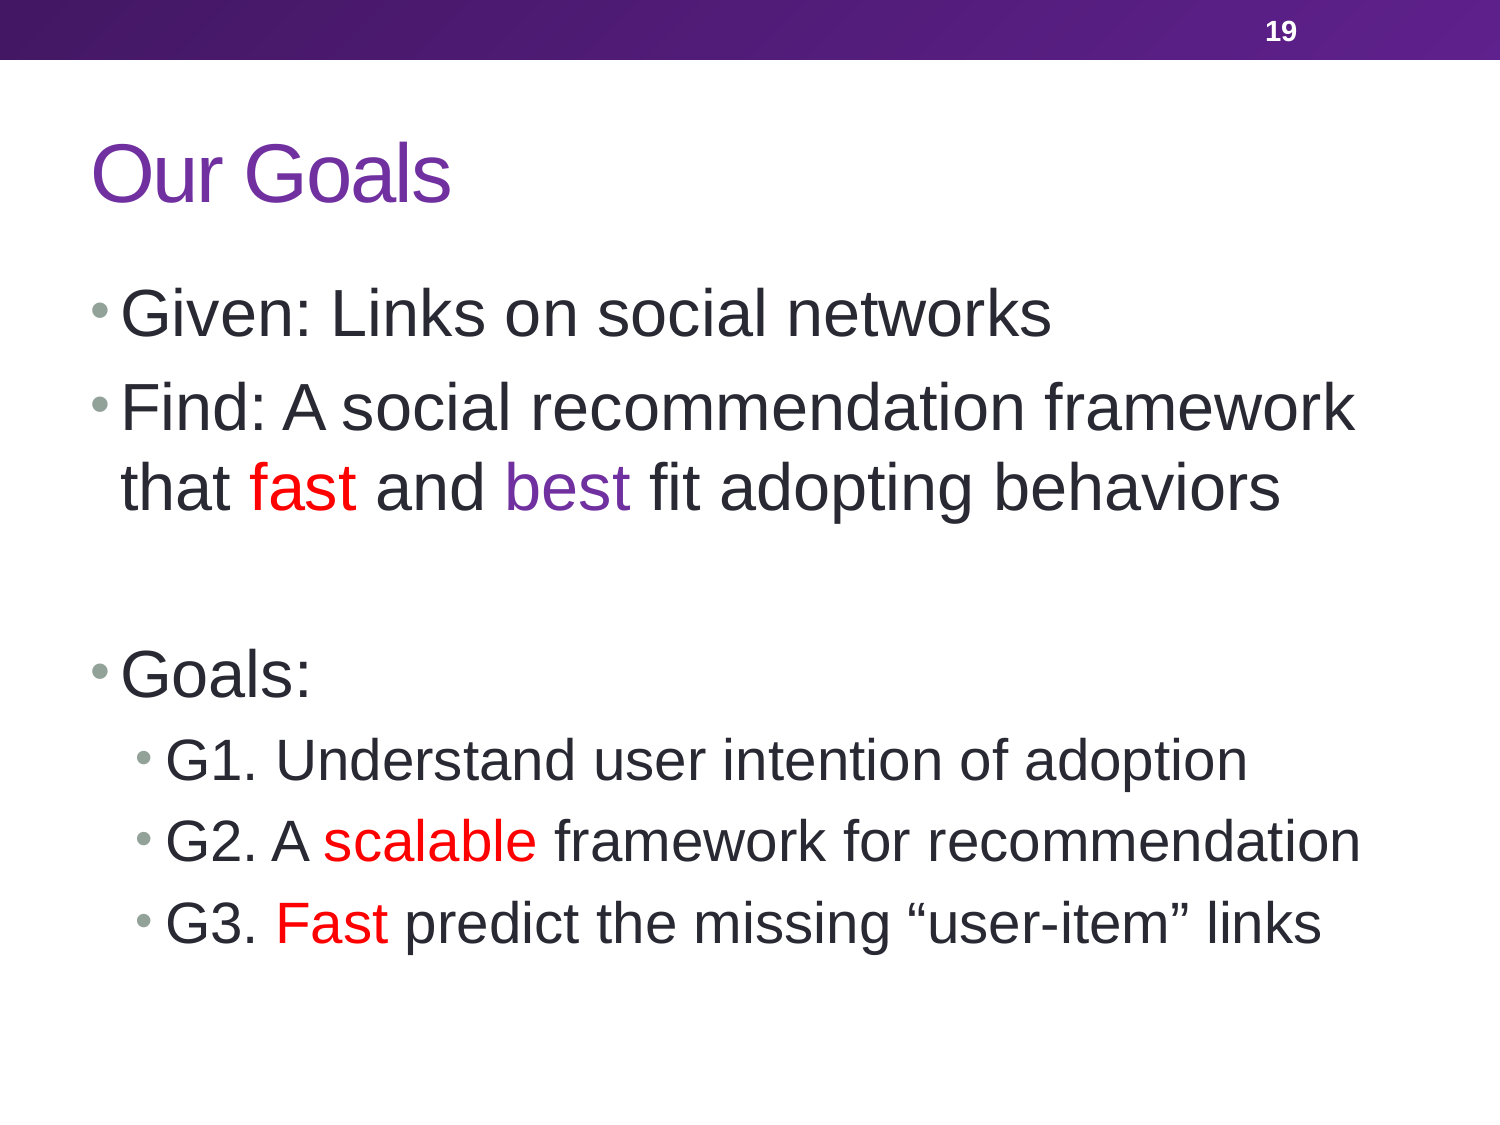

19
# Our Goals
Given: Links on social networks
Find: A social recommendation framework that fast and best fit adopting behaviors

Goals:
G1. Understand user intention of adoption
G2. A scalable framework for recommendation
G3. Fast predict the missing “user-item” links